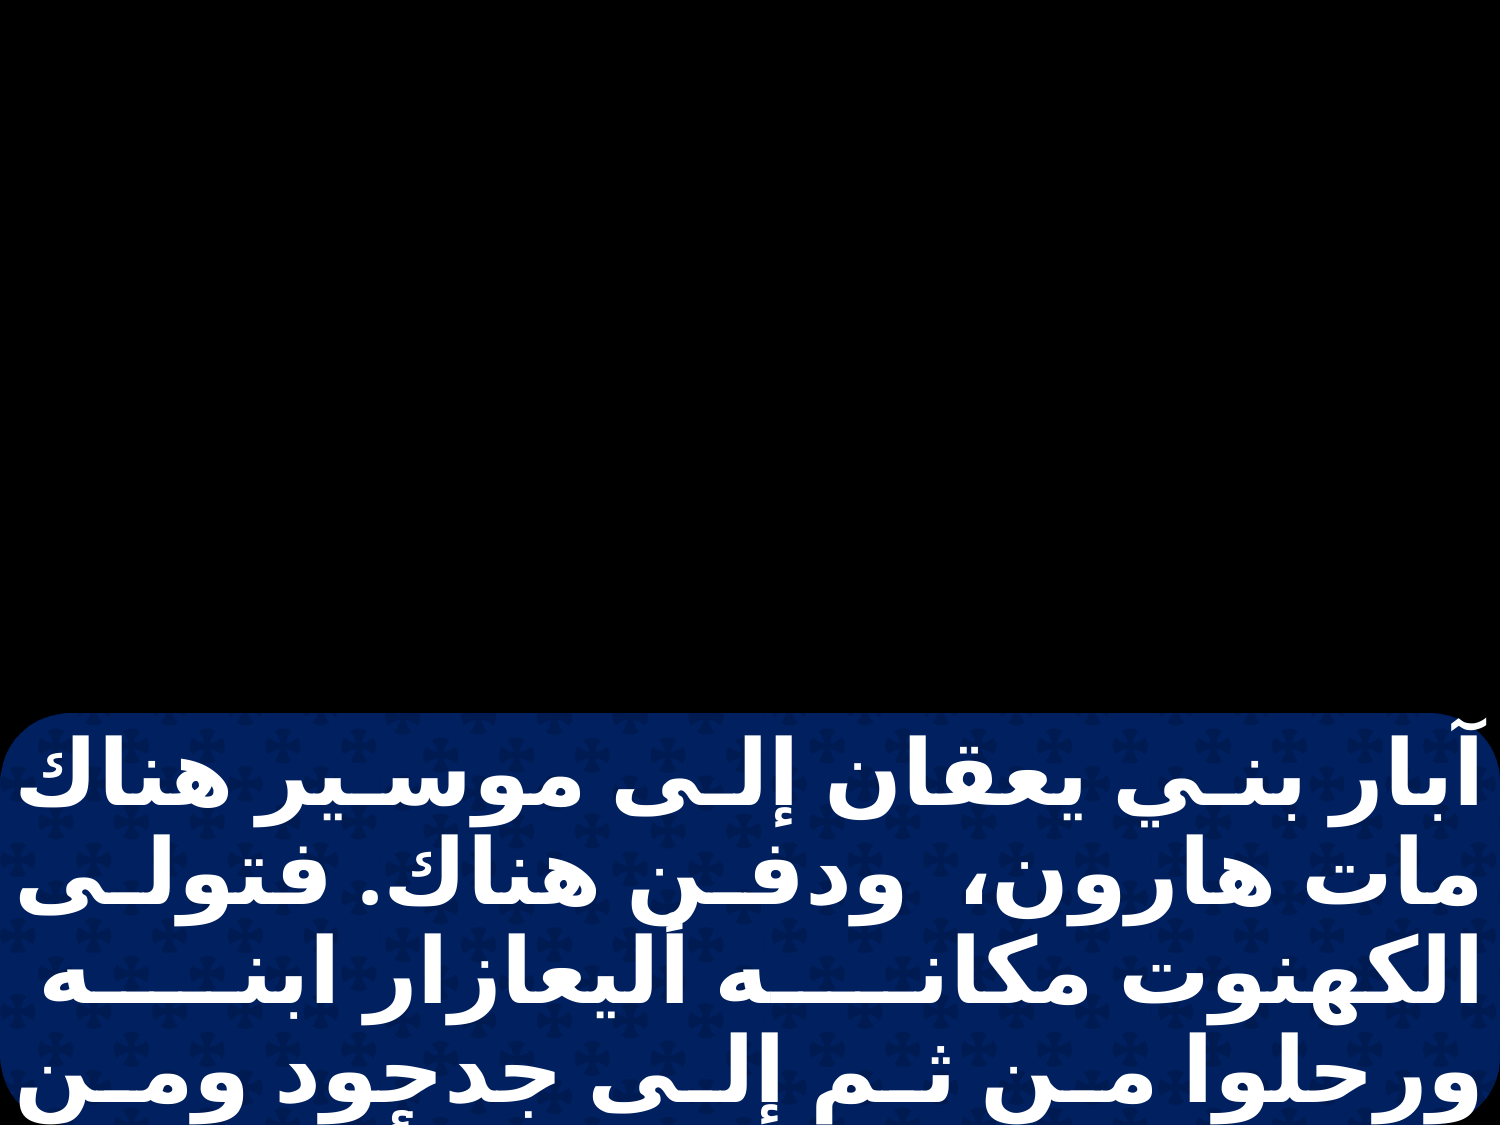

آبار بني يعقان إلى موسير هناك مات هارون،  ودفن هناك. فتولى الكهنوت مكانه أليعازار ابنه  ورحلوا من ثم إلى جدجود ومن جدجود إلى يطبات،  أرض ذات أنهار ماء. في ذلك الوقت فرز الرب